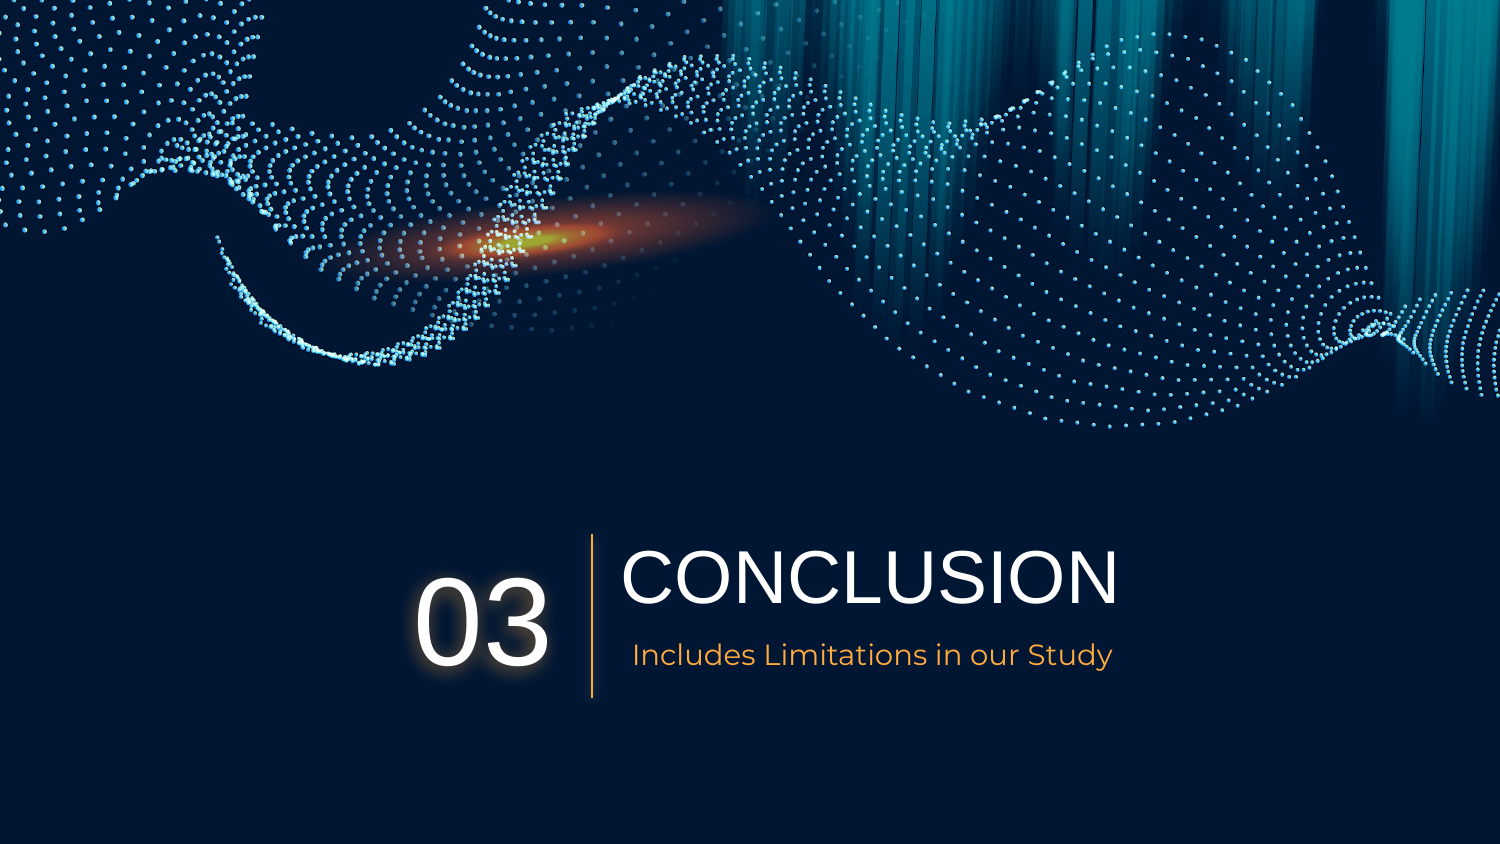

# CONCLUSION
03
Includes Limitations in our Study